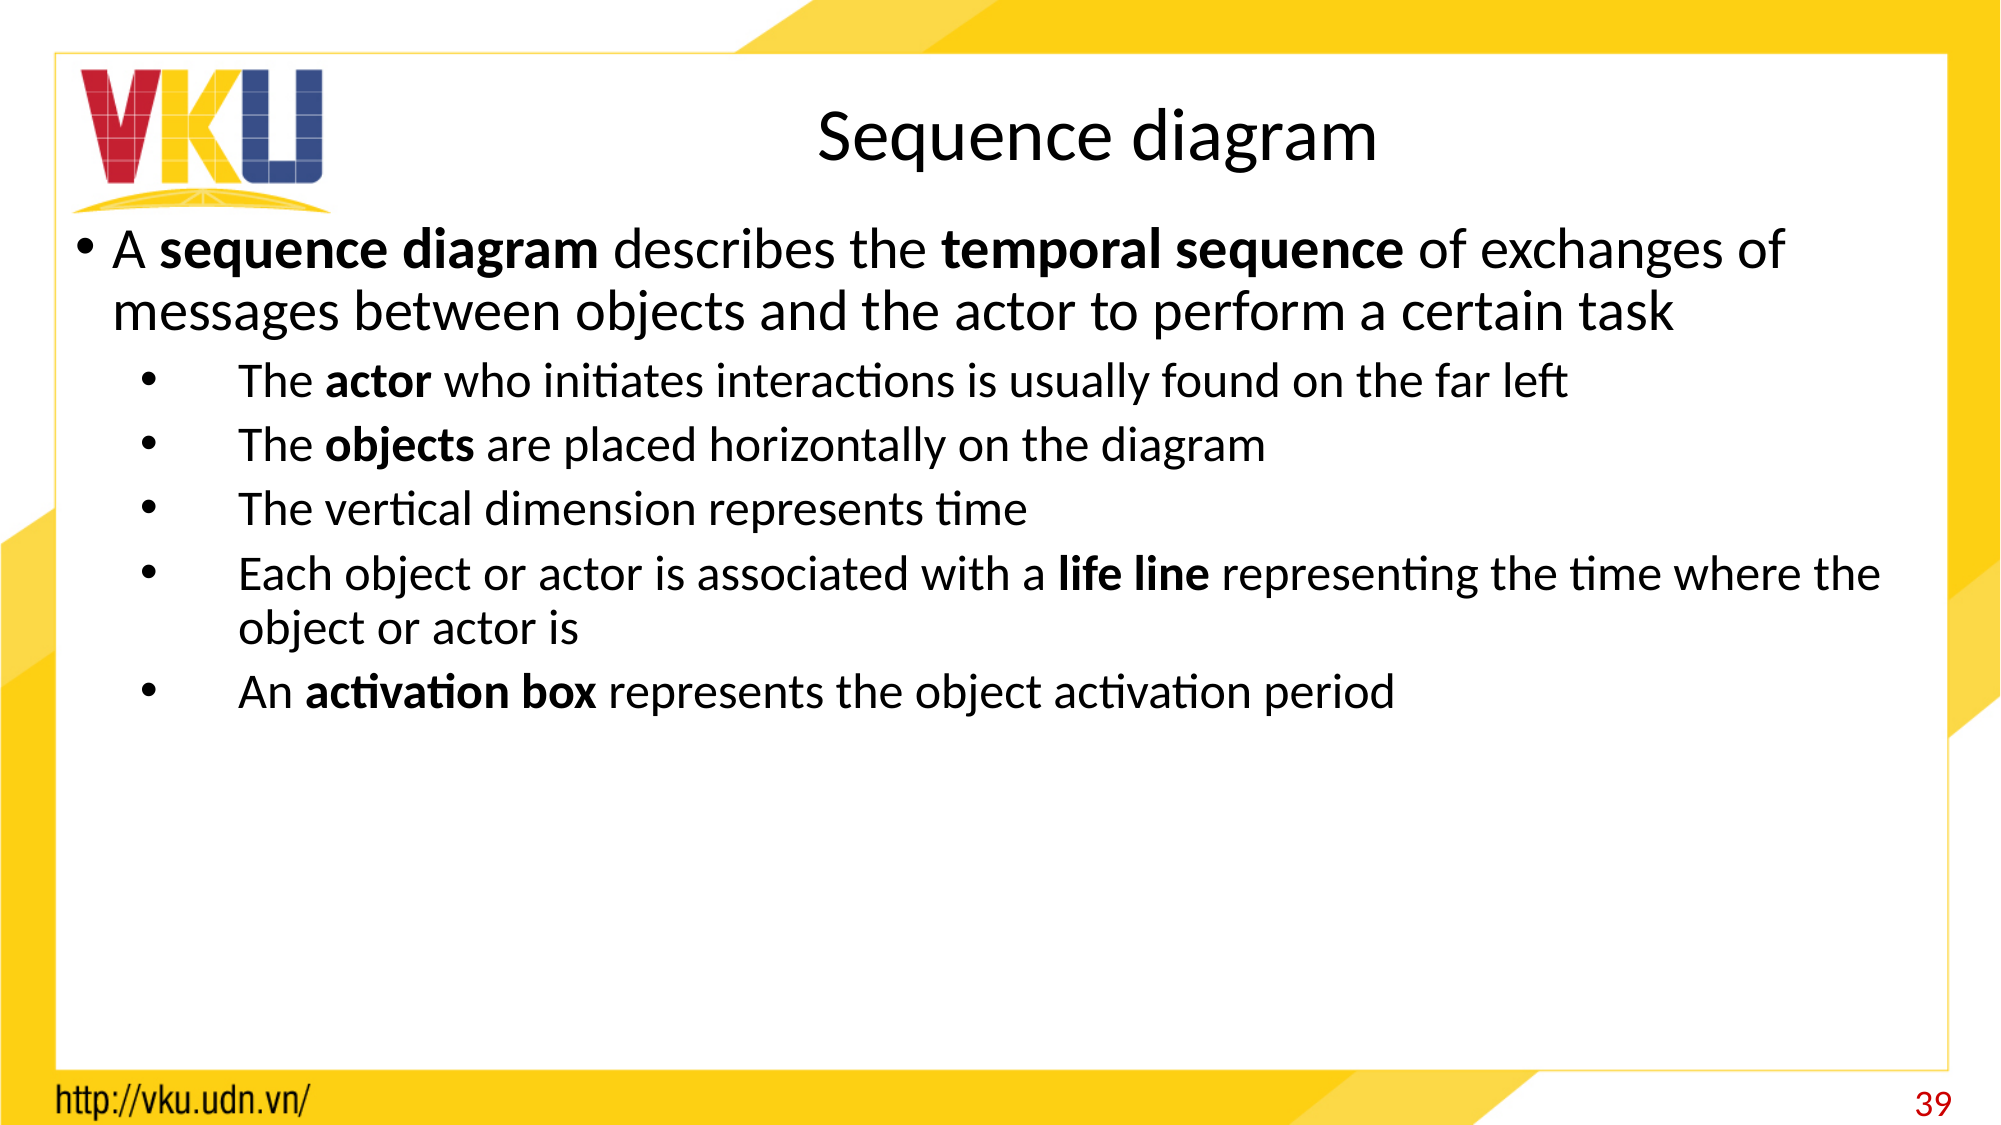

# Sequence diagram
A sequence diagram describes the temporal sequence of exchanges of messages between objects and the actor to perform a certain task
The actor who initiates interactions is usually found on the far left
The objects are placed horizontally on the diagram
The vertical dimension represents time
Each object or actor is associated with a life line representing the time where the object or actor is
An activation box represents the object activation period
39